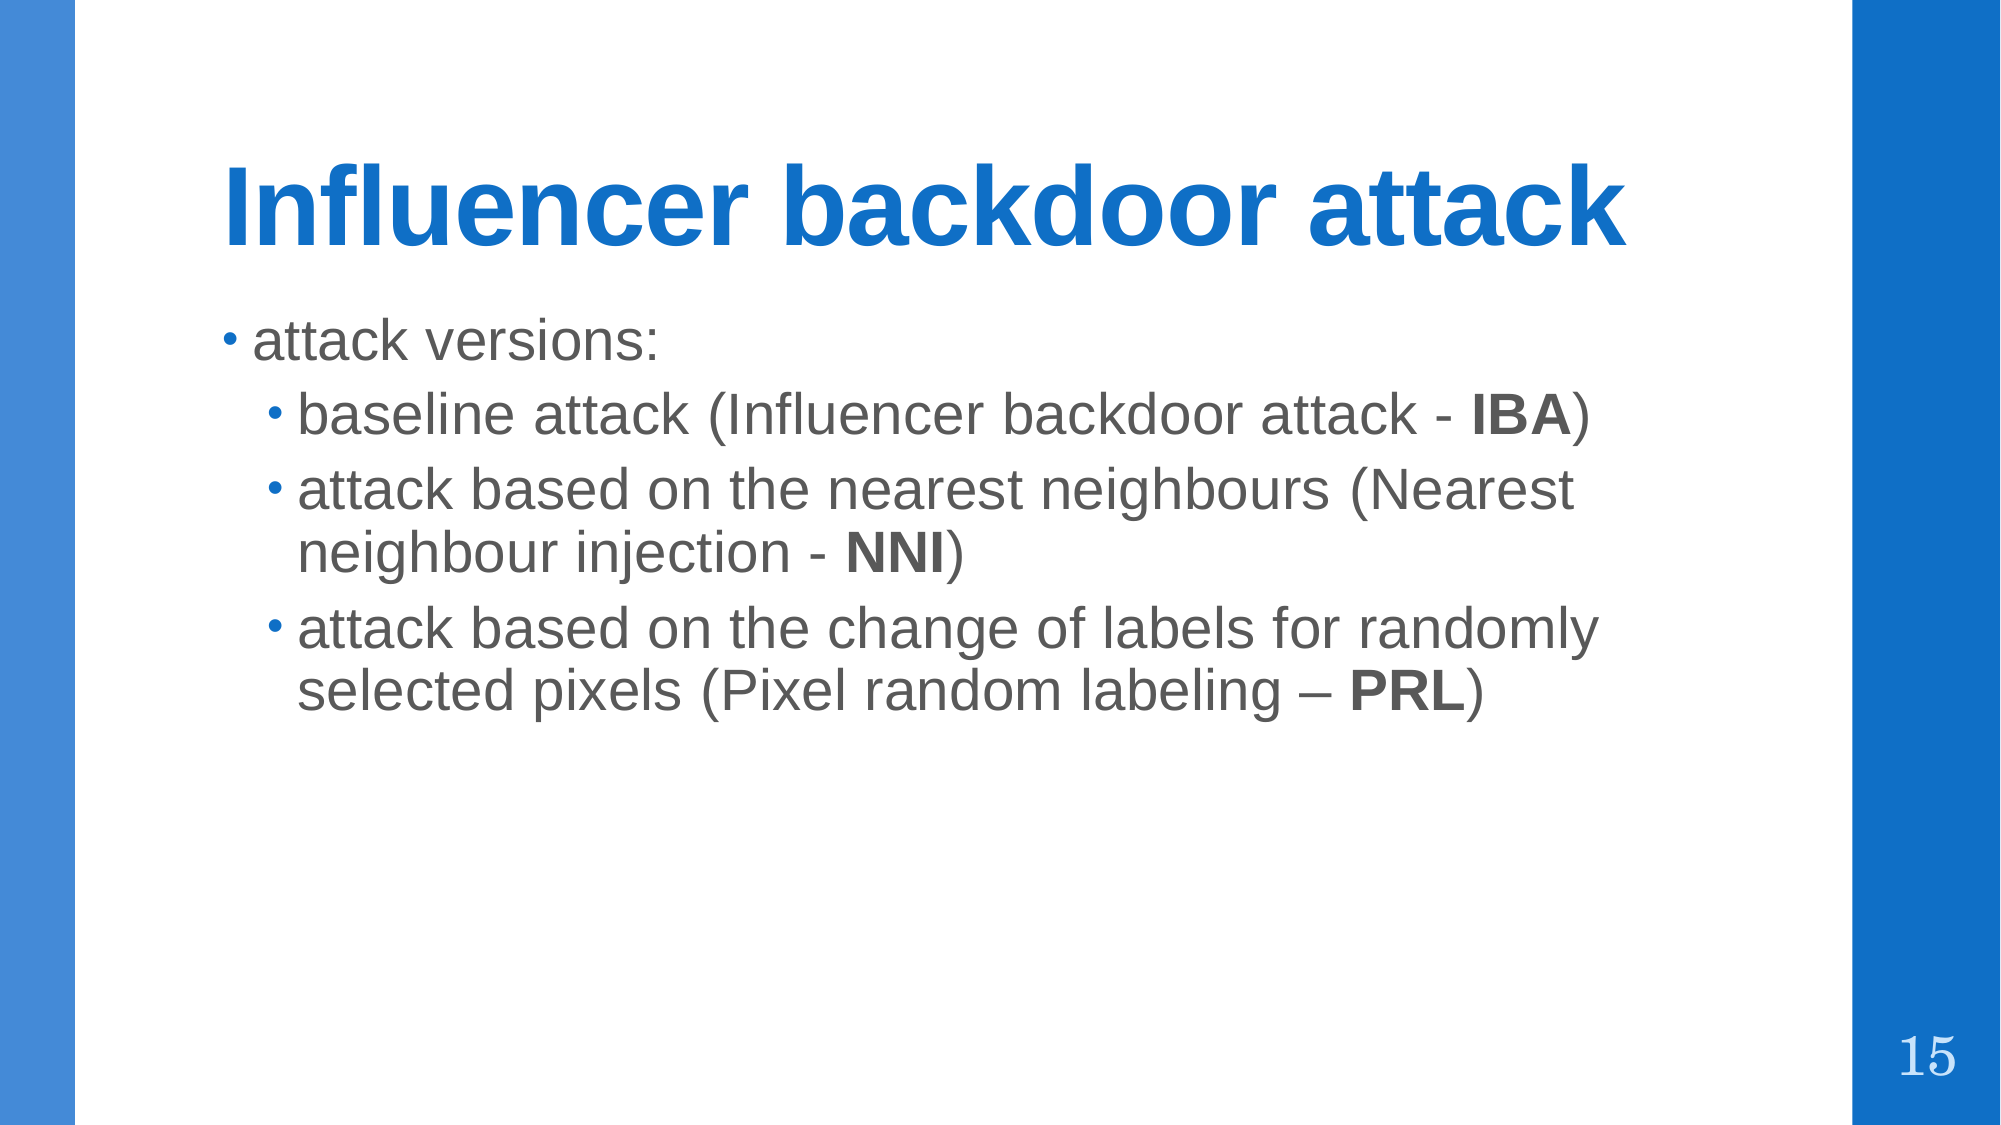

# Influencer backdoor attack
attack versions:
baseline attack (Influencer backdoor attack - IBA)
attack based on the nearest neighbours (Nearest neighbour injection - NNI)
attack based on the change of labels for randomly selected pixels (Pixel random labeling – PRL)
15